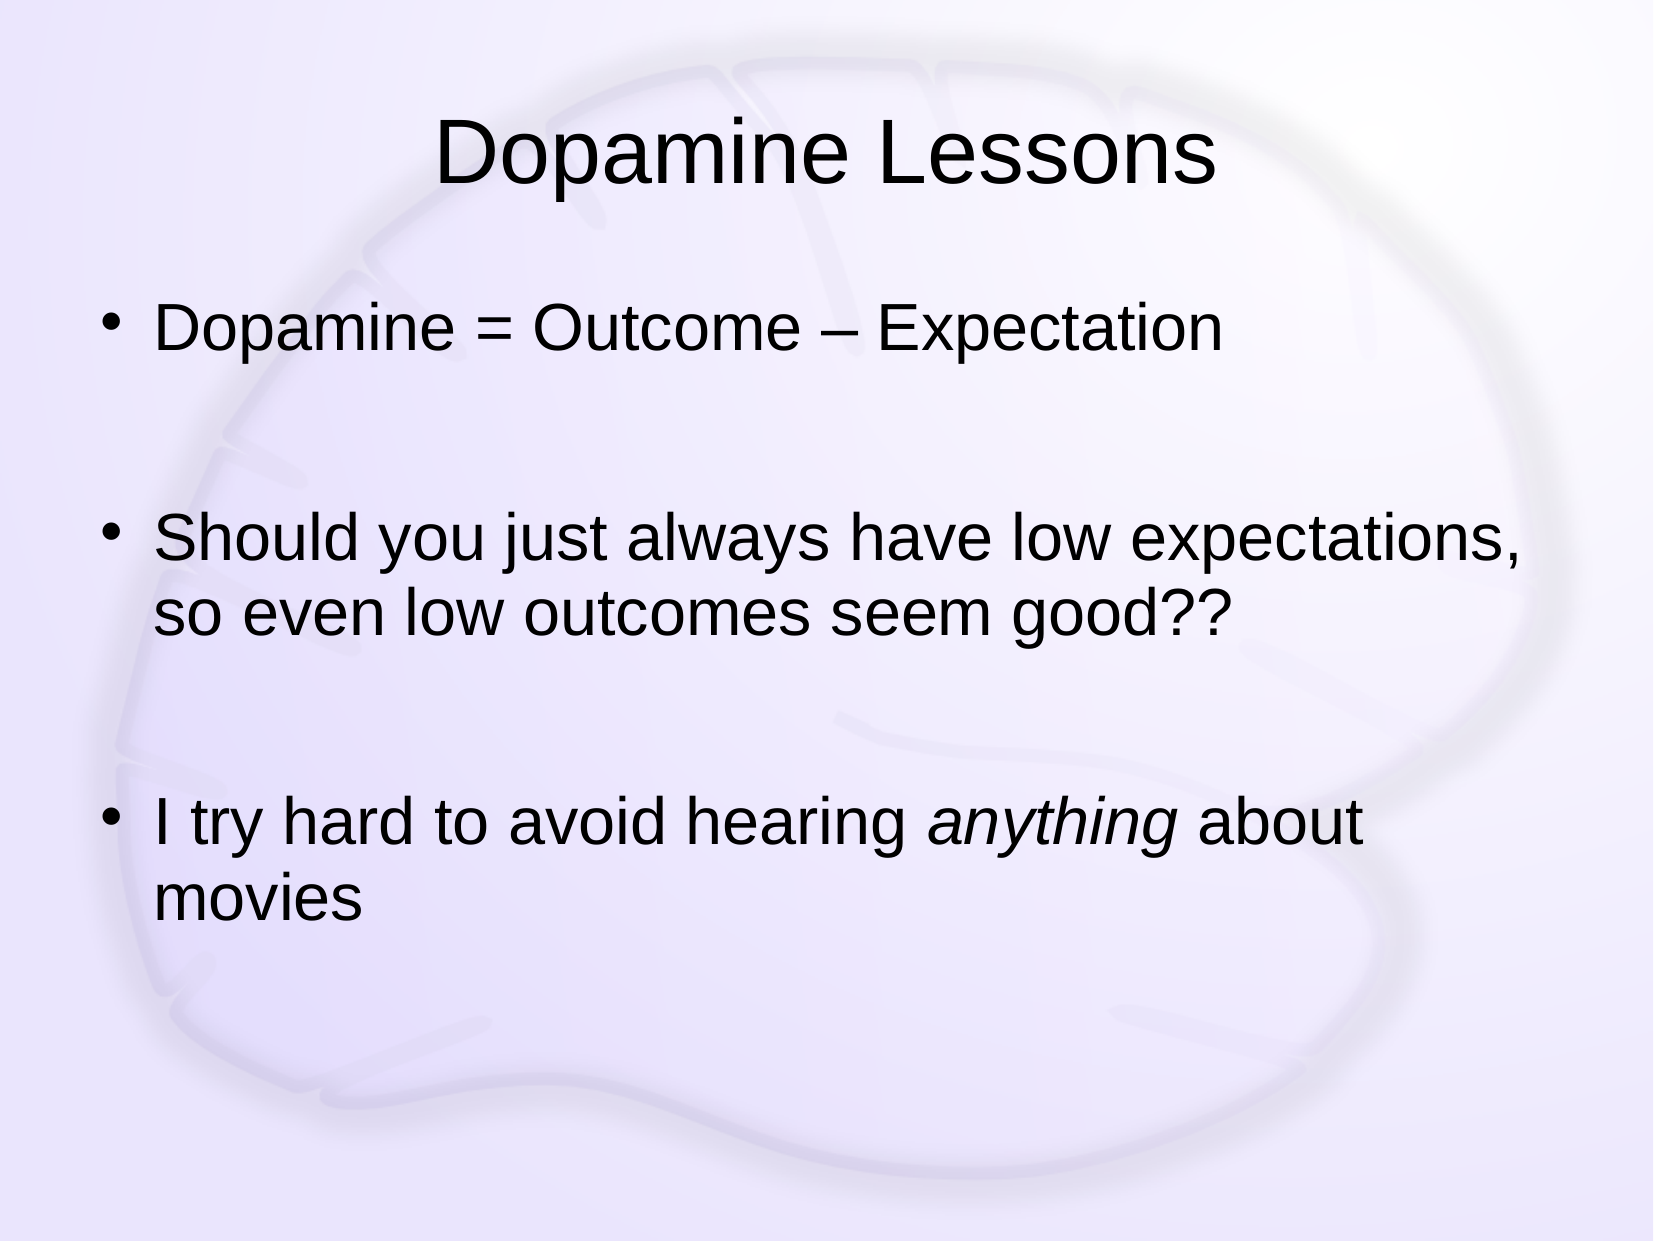

# Dopamine Lessons
Dopamine = Outcome – Expectation

Should you just always have low expectations, so even low outcomes seem good??

I try hard to avoid hearing anything about movies